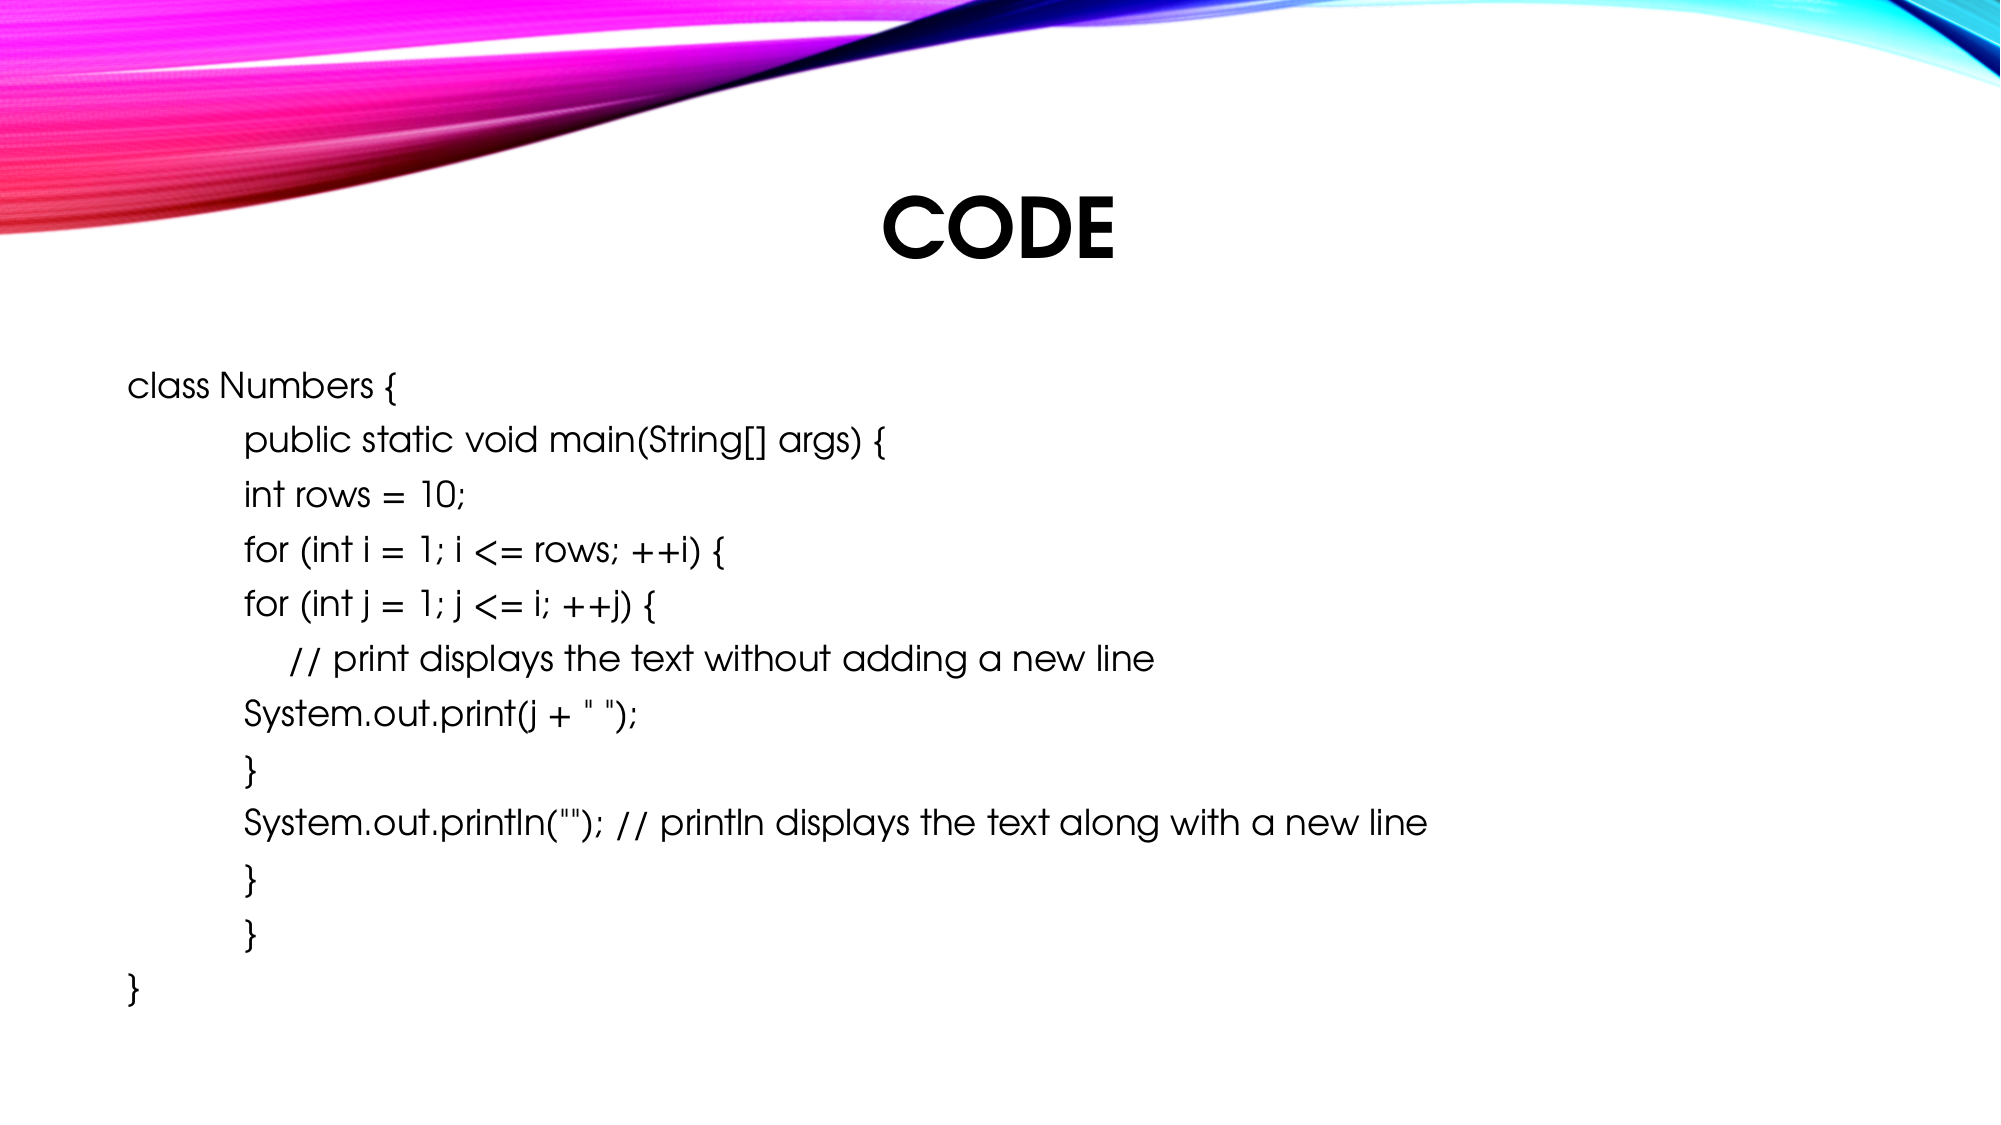

# CODE
class Numbers {
	public static void main(String[] args) {
		int rows = 10;
		for (int i = 1; i <= rows; ++i) {
			for (int j = 1; j <= i; ++j) {
                // print displays the text without adding a new line
				System.out.print(j + " ");
			}
			System.out.println(""); // println displays the text along with a new line
		}
	}
}